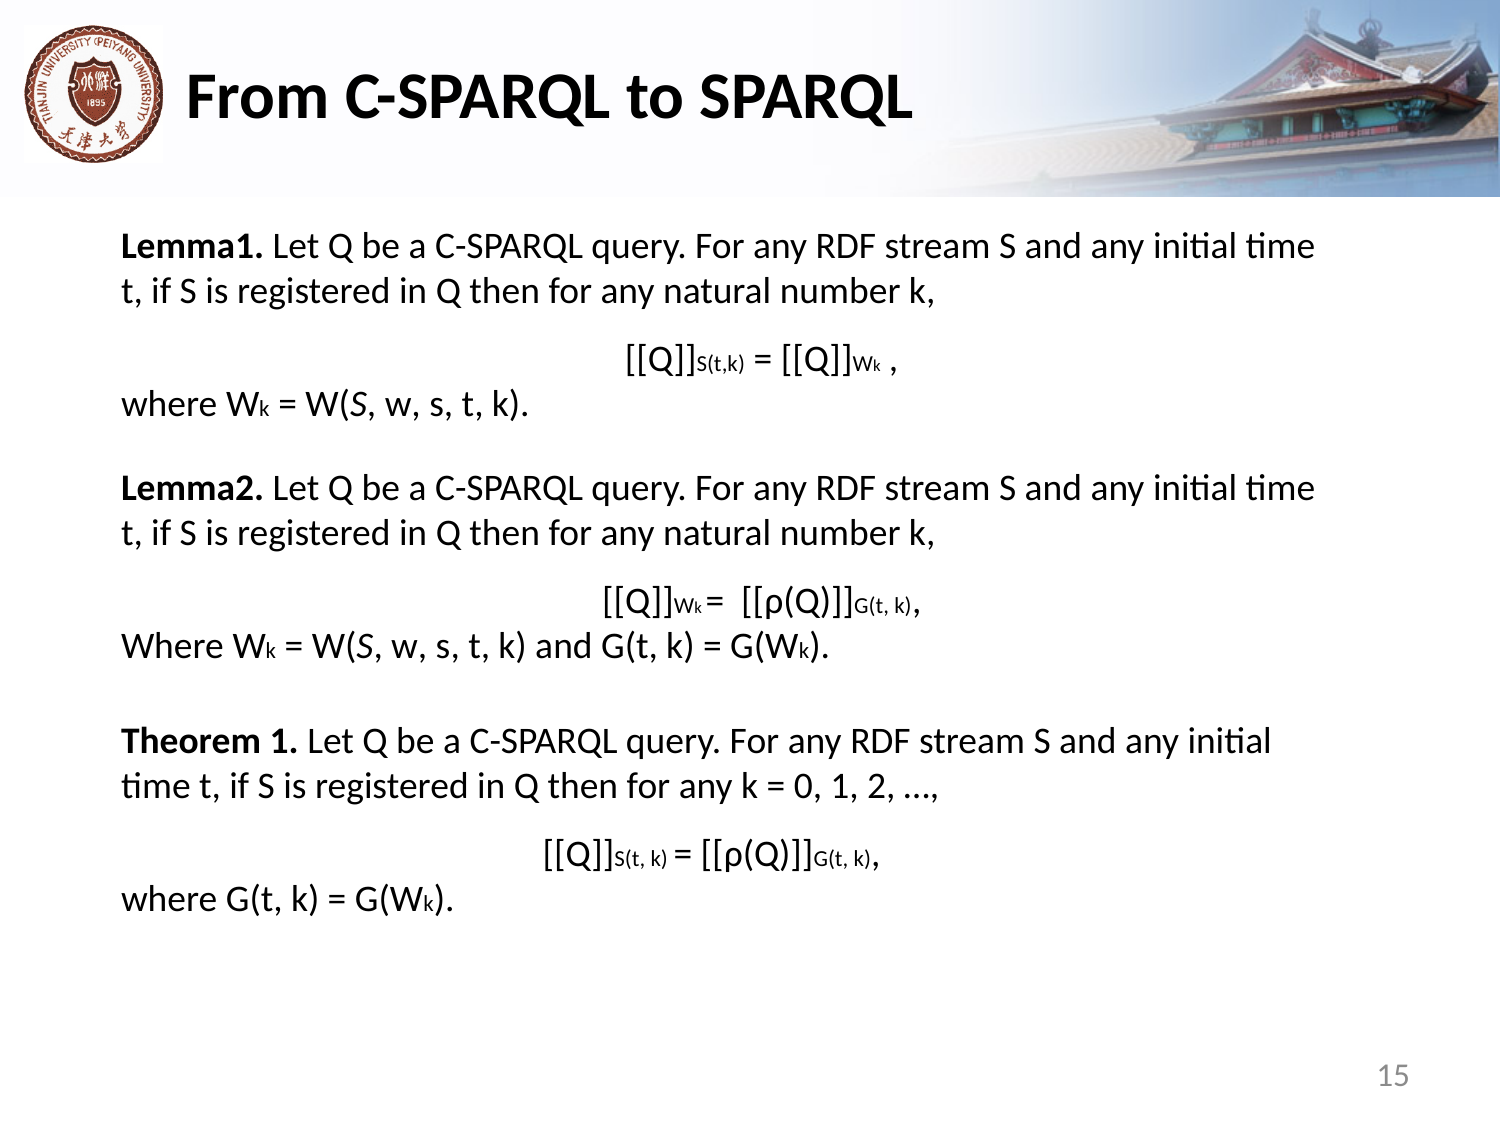

From C-SPARQL to SPARQL
Lemma1. Let Q be a C-SPARQL query. For any RDF stream S and any initial time
t, if S is registered in Q then for any natural number k,
 [[Q]]S(t,k) = [[Q]]Wk ,
where Wk = W(S, w, s, t, k).
Lemma2. Let Q be a C-SPARQL query. For any RDF stream S and any initial time
t, if S is registered in Q then for any natural number k,
 [[Q]]Wk =  [[ρ(Q)]]G(t, k),
Where Wk = W(S, w, s, t, k) and G(t, k) = G(Wk).
Theorem 1. Let Q be a C-SPARQL query. For any RDF stream S and any initial time t, if S is registered in Q then for any k = 0, 1, 2, …,
[[Q]]S(t, k) = [[ρ(Q)]]G(t, k),
where G(t, k) = G(Wk).
15